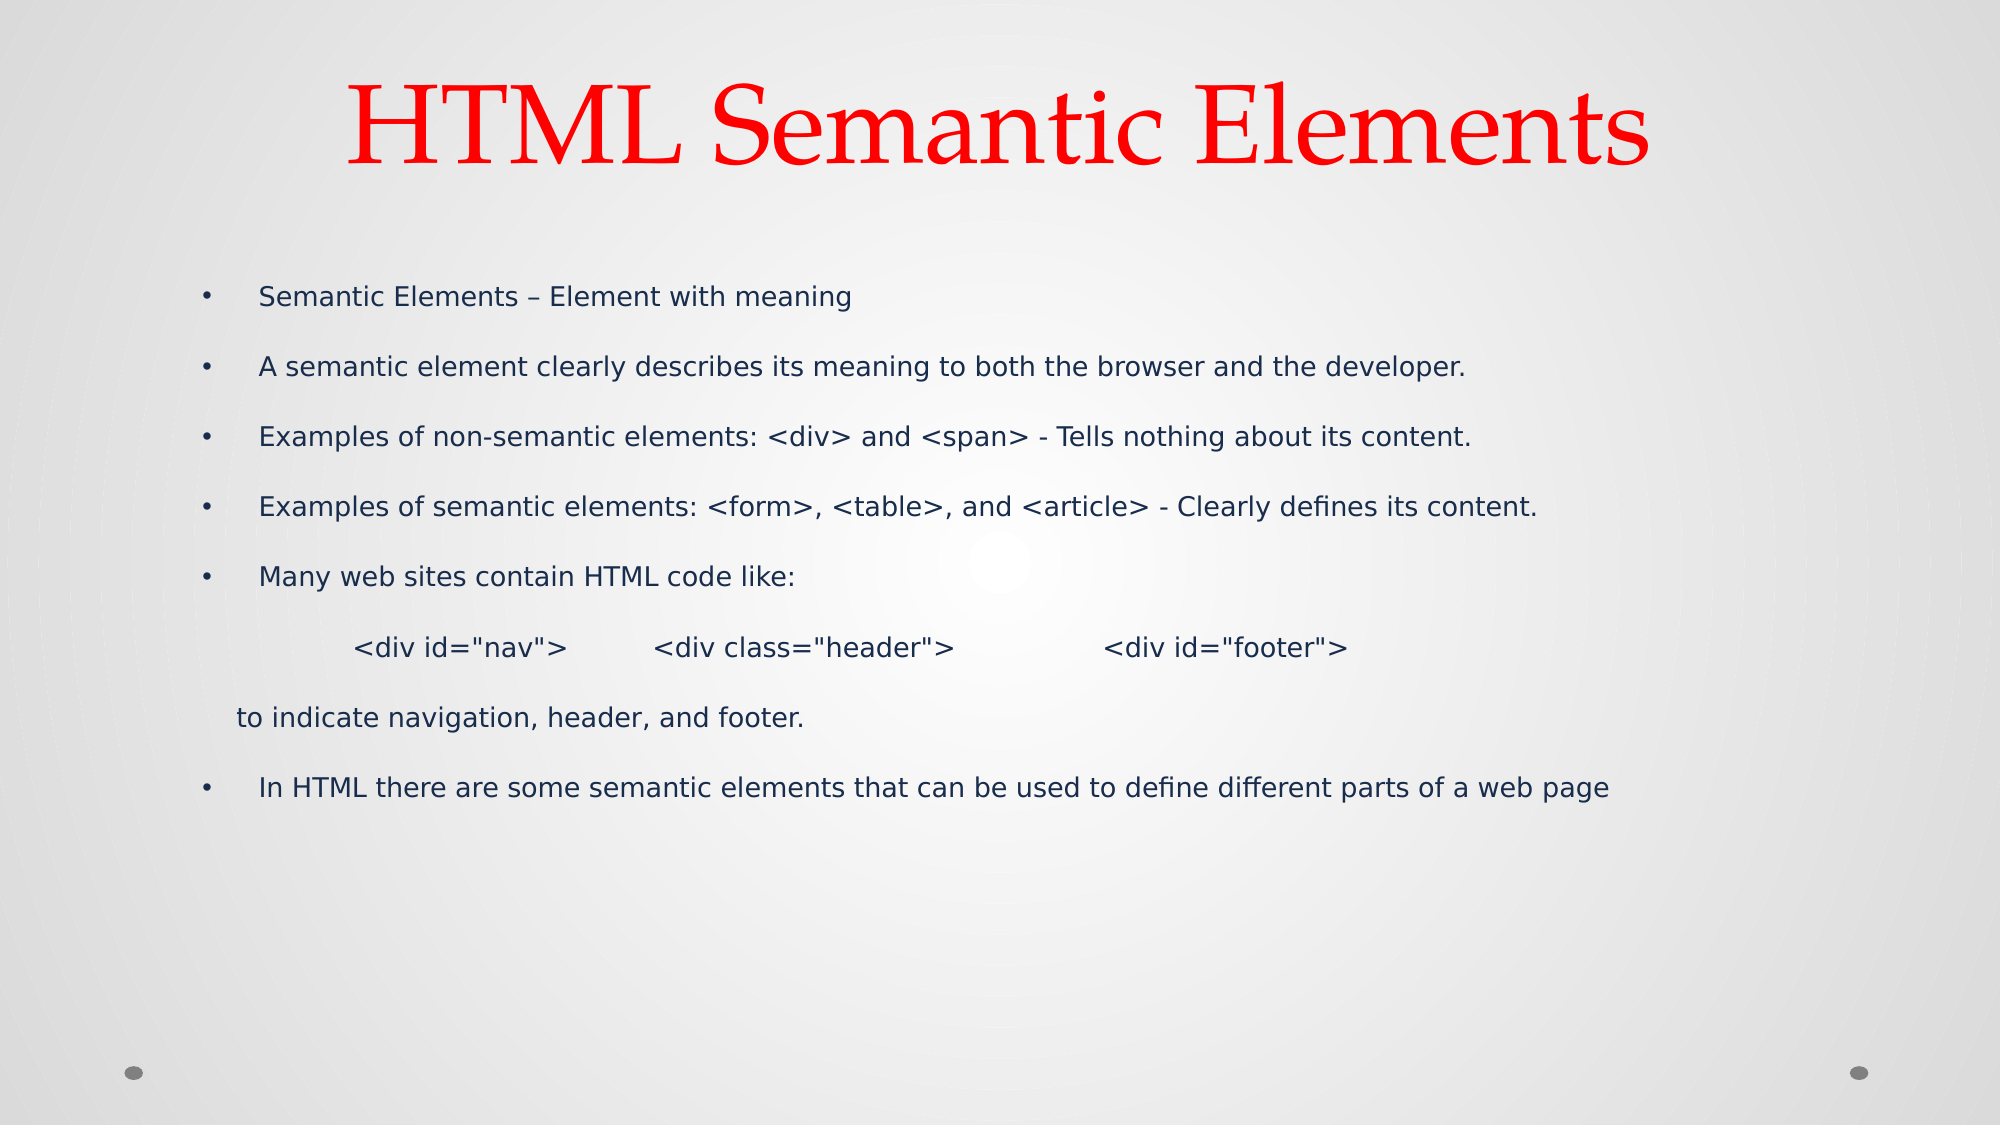

# HTML Semantic Elements
Semantic Elements – Element with meaning
A semantic element clearly describes its meaning to both the browser and the developer.
Examples of non-semantic elements: <div> and <span> - Tells nothing about its content.
Examples of semantic elements: <form>, <table>, and <article> - Clearly defines its content.
Many web sites contain HTML code like:
	<div id="nav"> 	<div class="header"> 	<div id="footer">
    to indicate navigation, header, and footer.
In HTML there are some semantic elements that can be used to define different parts of a web page